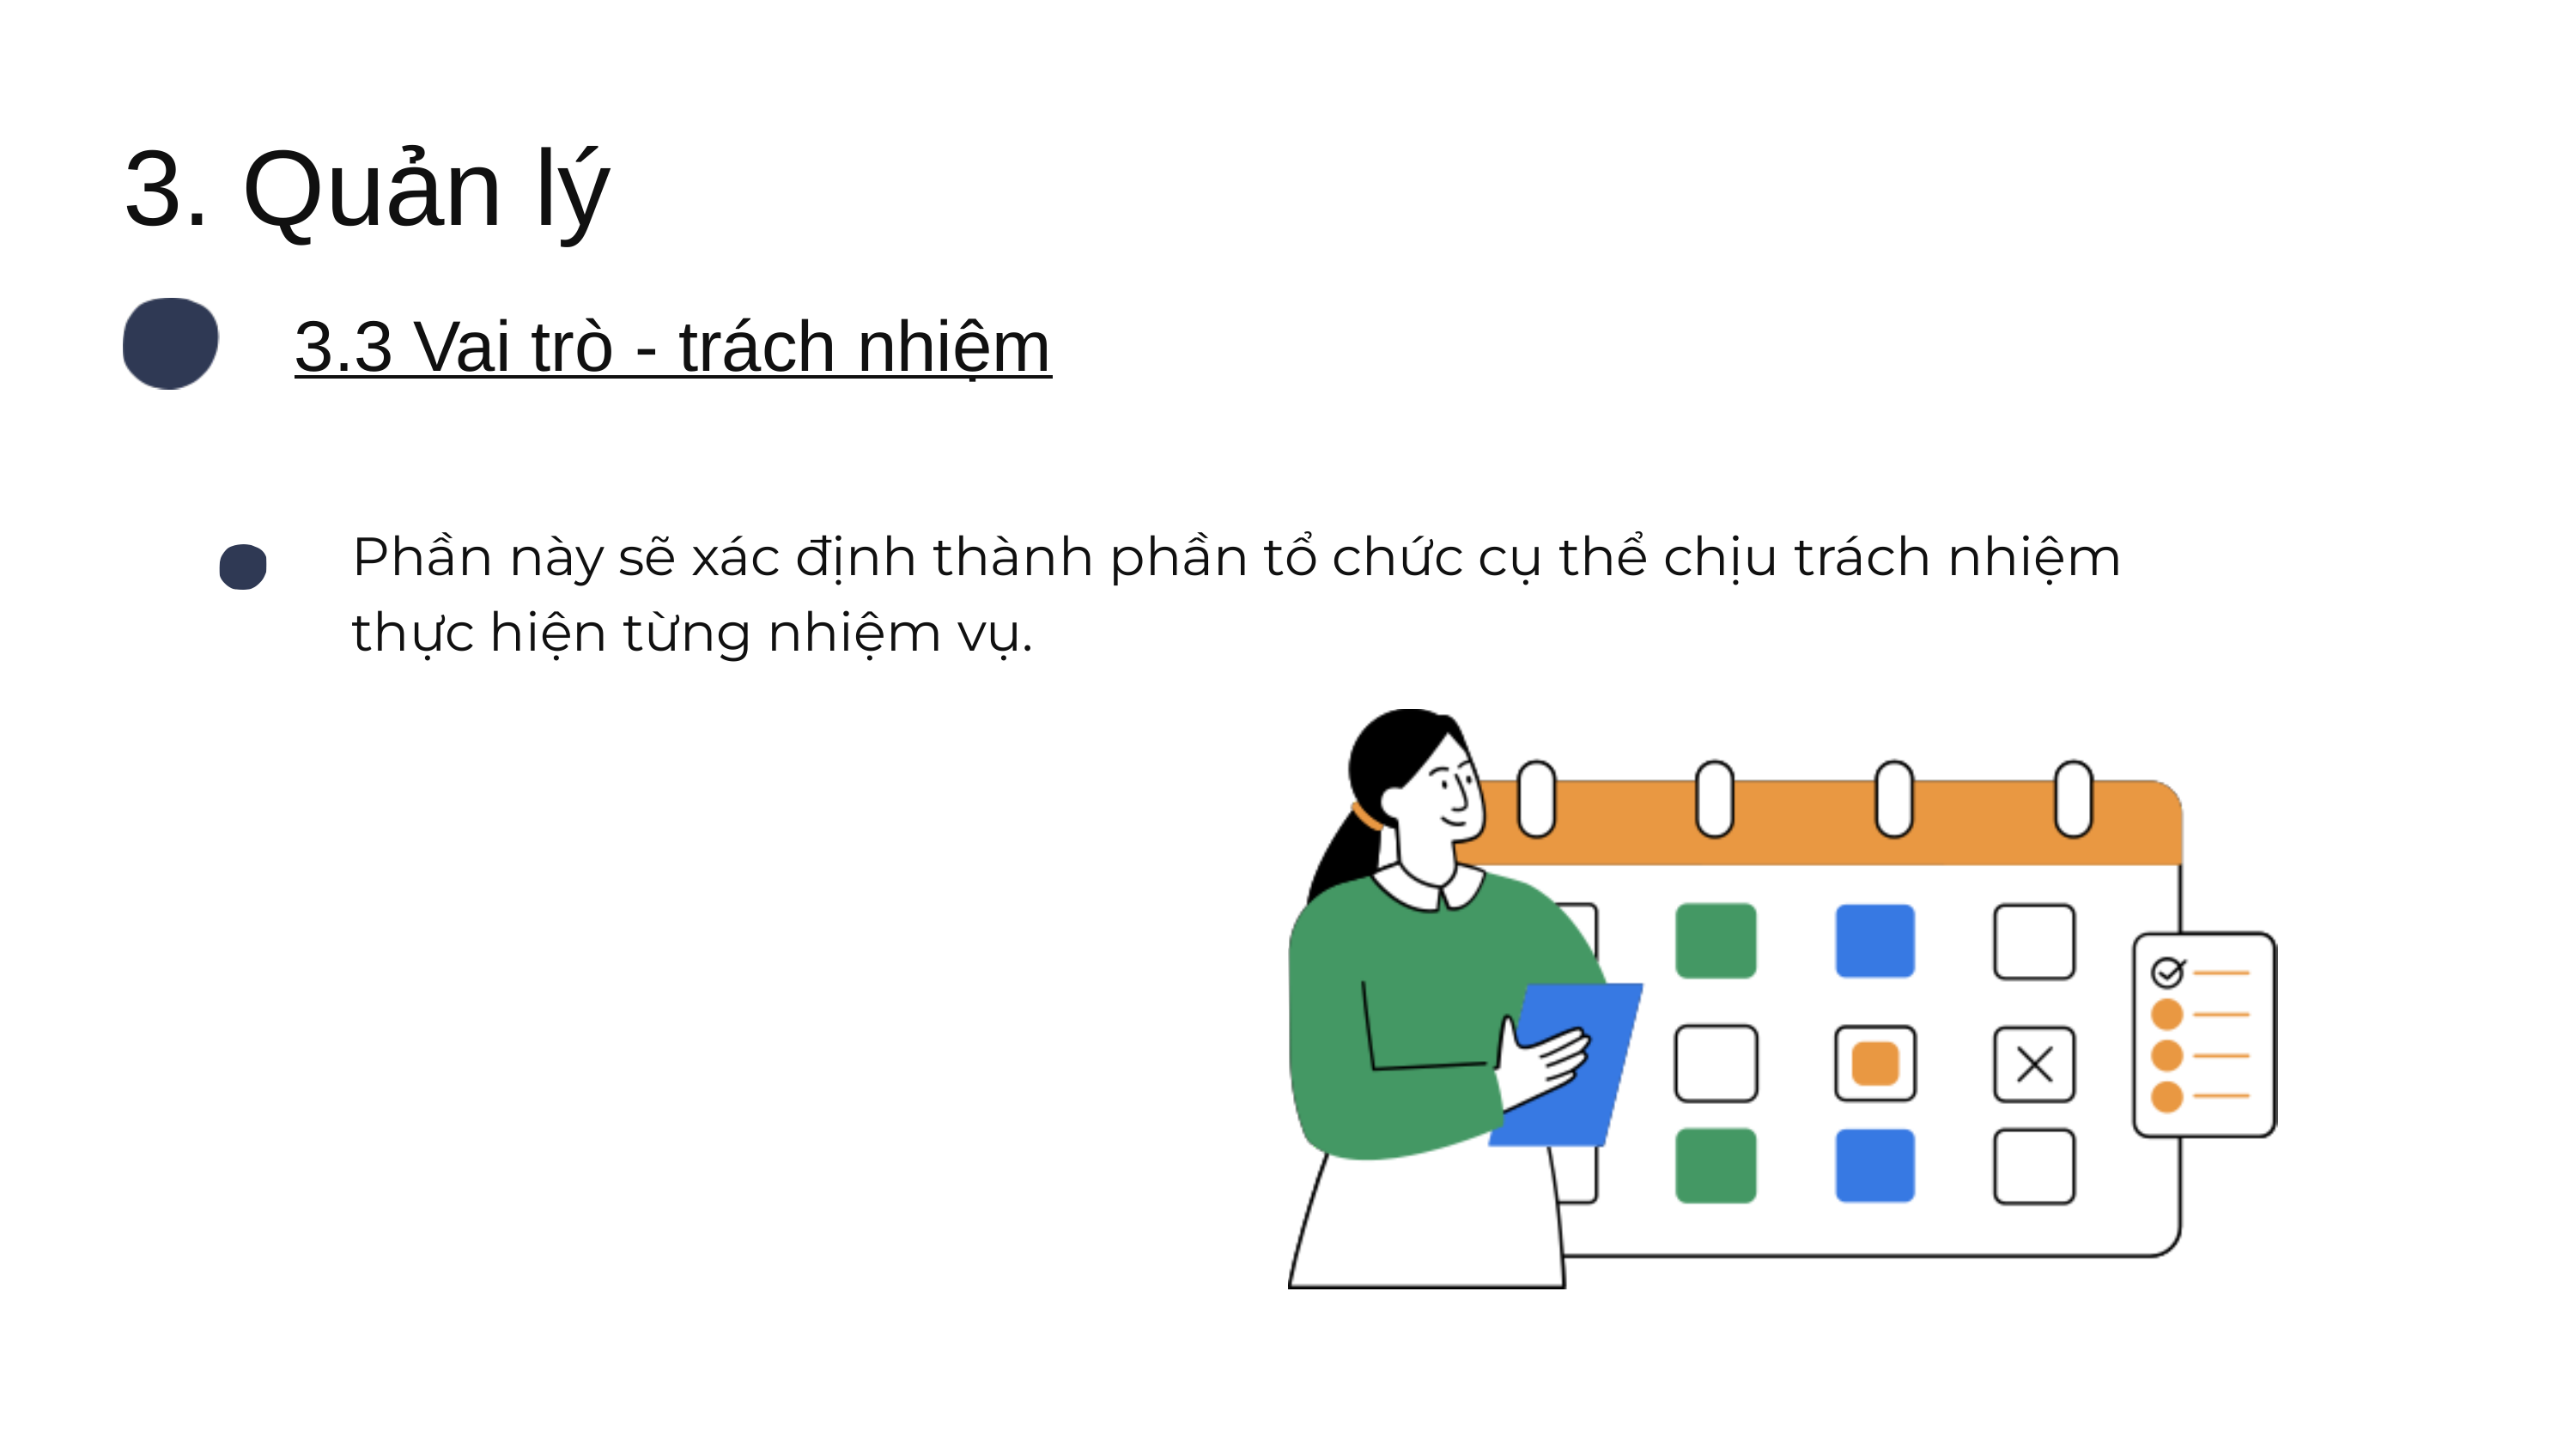

3. Quản lý

3.3 Vai trò - trách nhiệm
Phần này sẽ xác định thành phần tổ chức cụ thể chịu trách nhiệm thực hiện từng nhiệm vụ.